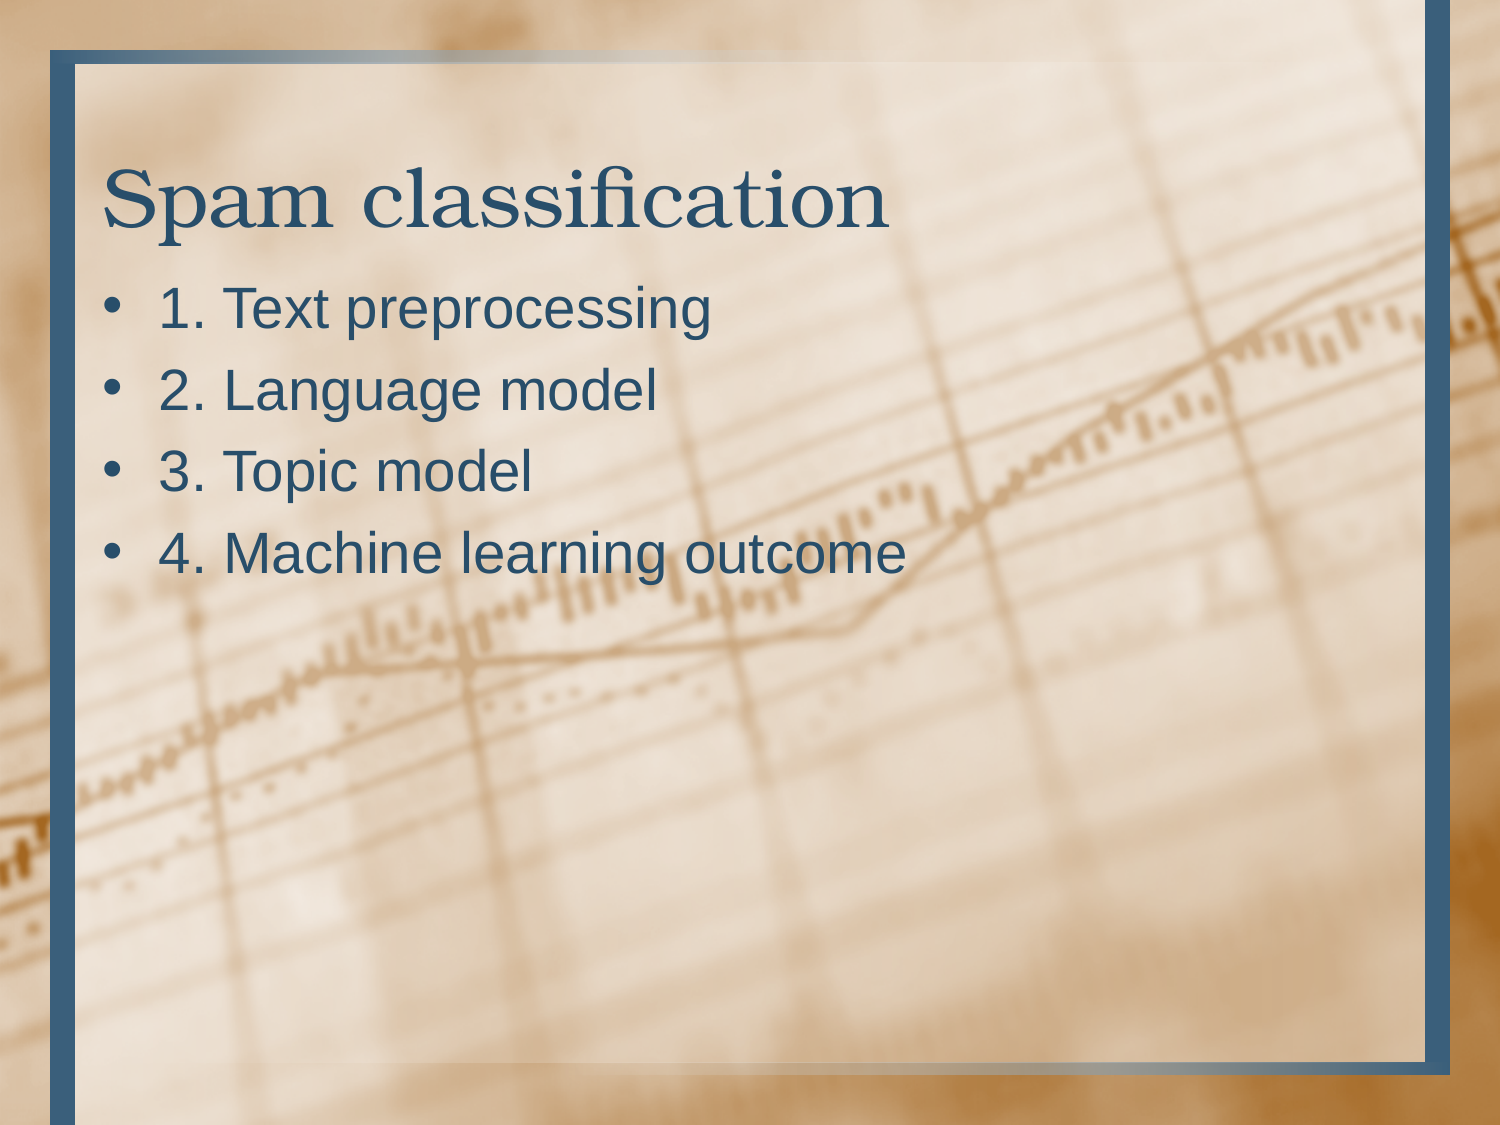

# Spam classification
1. Text preprocessing
2. Language model
3. Topic model
4. Machine learning outcome